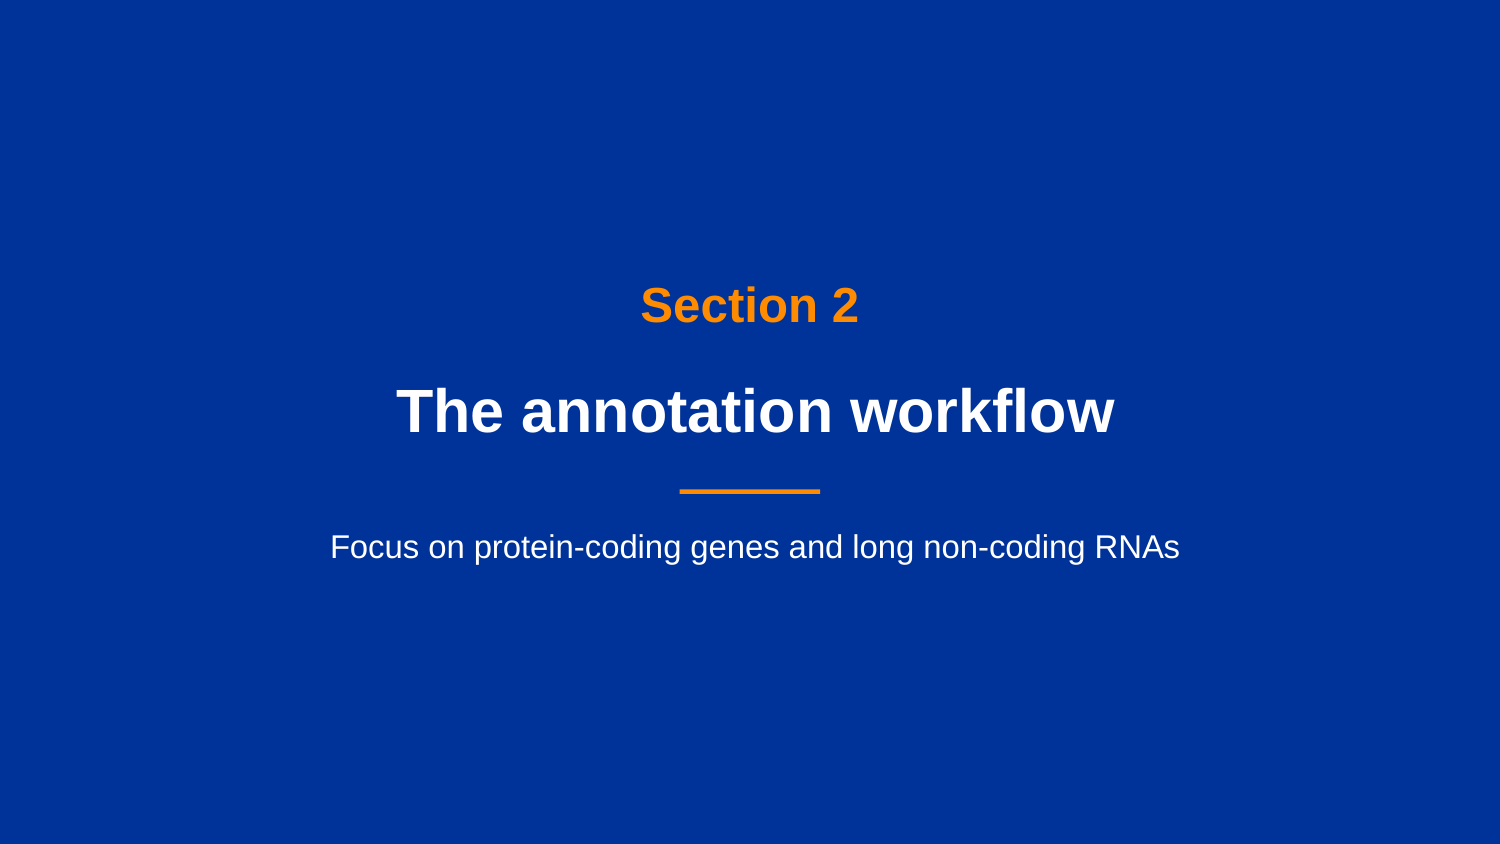

Section 2
The annotation workflow
Focus on protein-coding genes and long non-coding RNAs